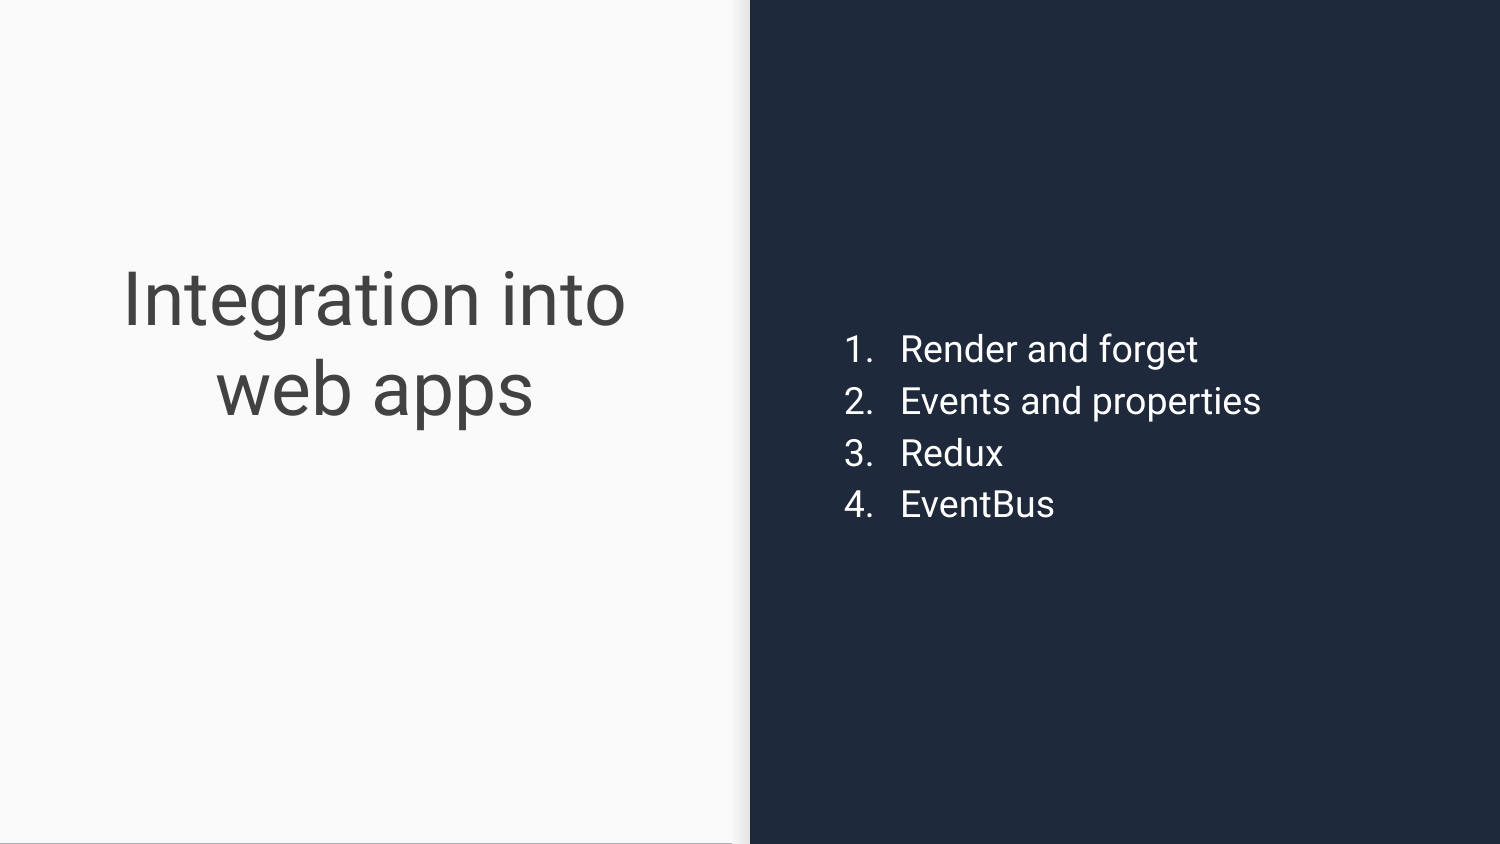

Render and forget
Events and properties
Redux
EventBus
# Integration into web apps